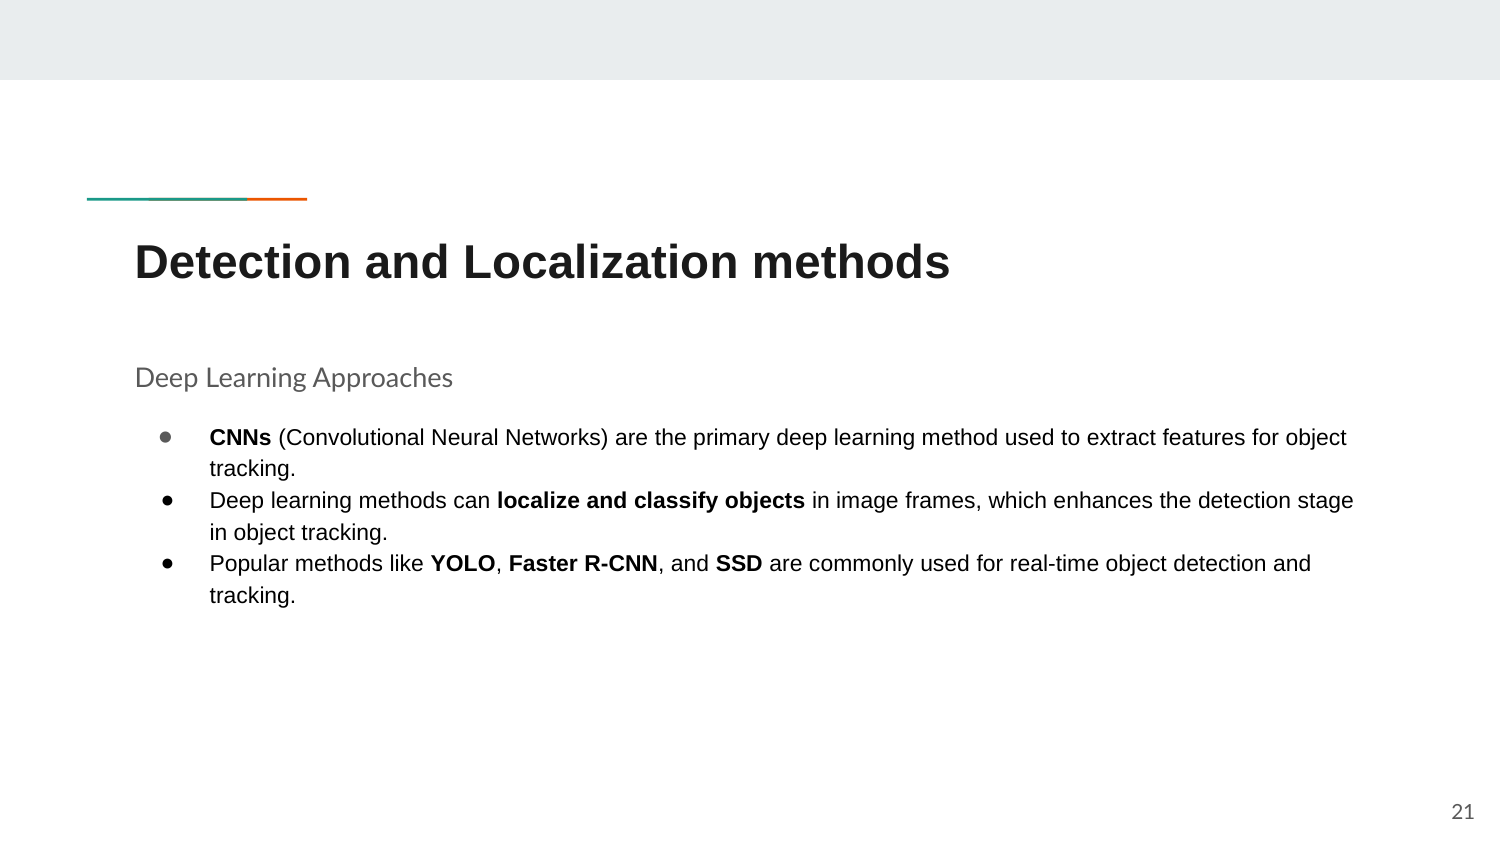

# Detection and Localization methods
Deep Learning Approaches
CNNs (Convolutional Neural Networks) are the primary deep learning method used to extract features for object tracking.
Deep learning methods can localize and classify objects in image frames, which enhances the detection stage in object tracking.
Popular methods like YOLO, Faster R-CNN, and SSD are commonly used for real-time object detection and tracking.
21